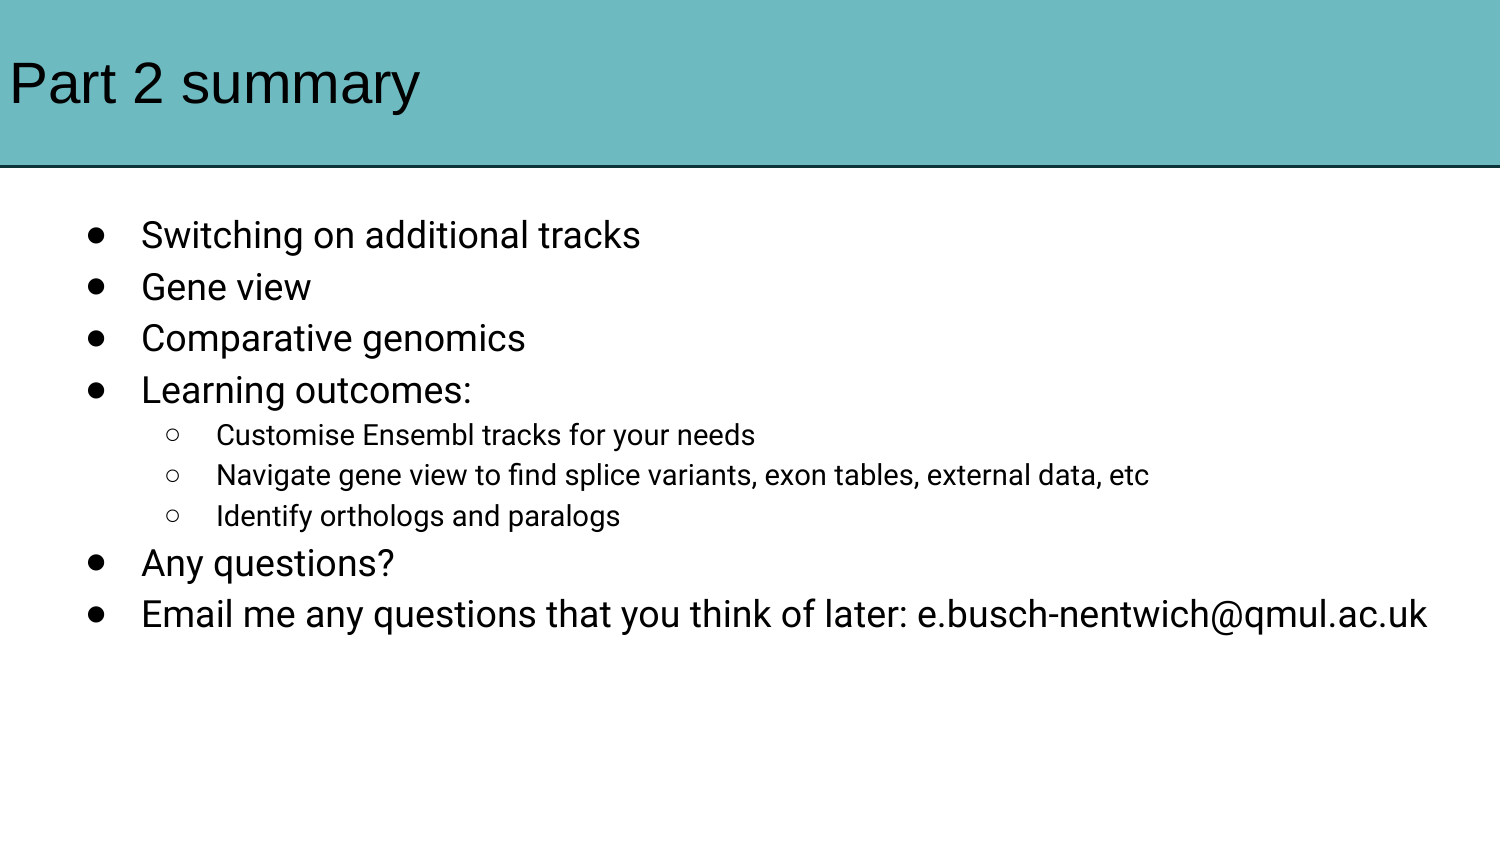

# Part 2 summary
Switching on additional tracks
Gene view
Comparative genomics
Learning outcomes:
Customise Ensembl tracks for your needs
Navigate gene view to find splice variants, exon tables, external data, etc
Identify orthologs and paralogs
Any questions?
Email me any questions that you think of later: e.busch-nentwich@qmul.ac.uk